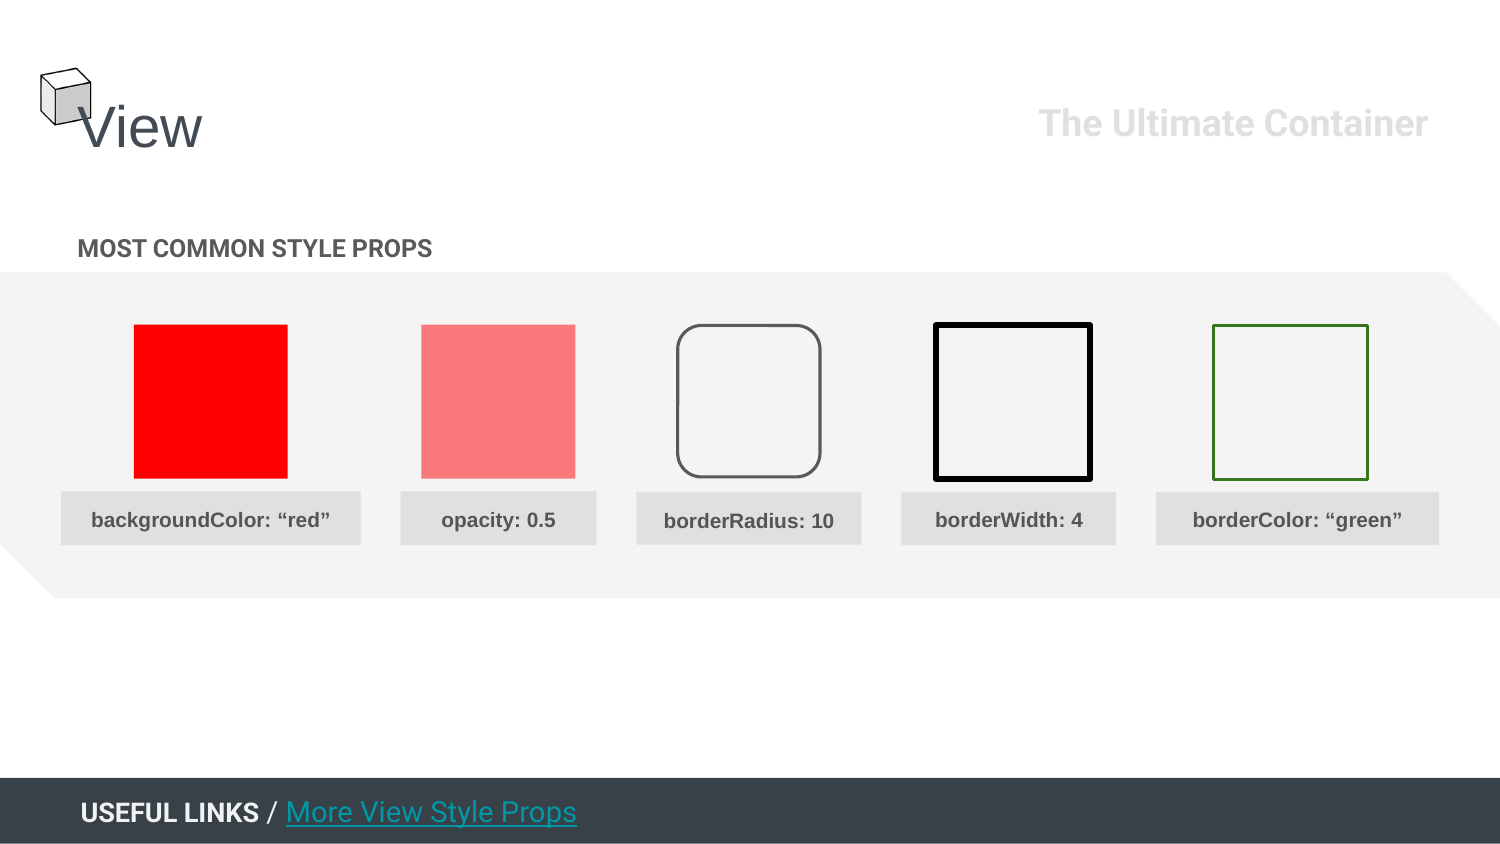

View
The Ultimate Container
MOST COMMON STYLE PROPS

backgroundColor: “red”

opacity: 0.5

borderColor: “green”

borderWidth: 4

borderRadius: 10
USEFUL LINKS / More View Style Props